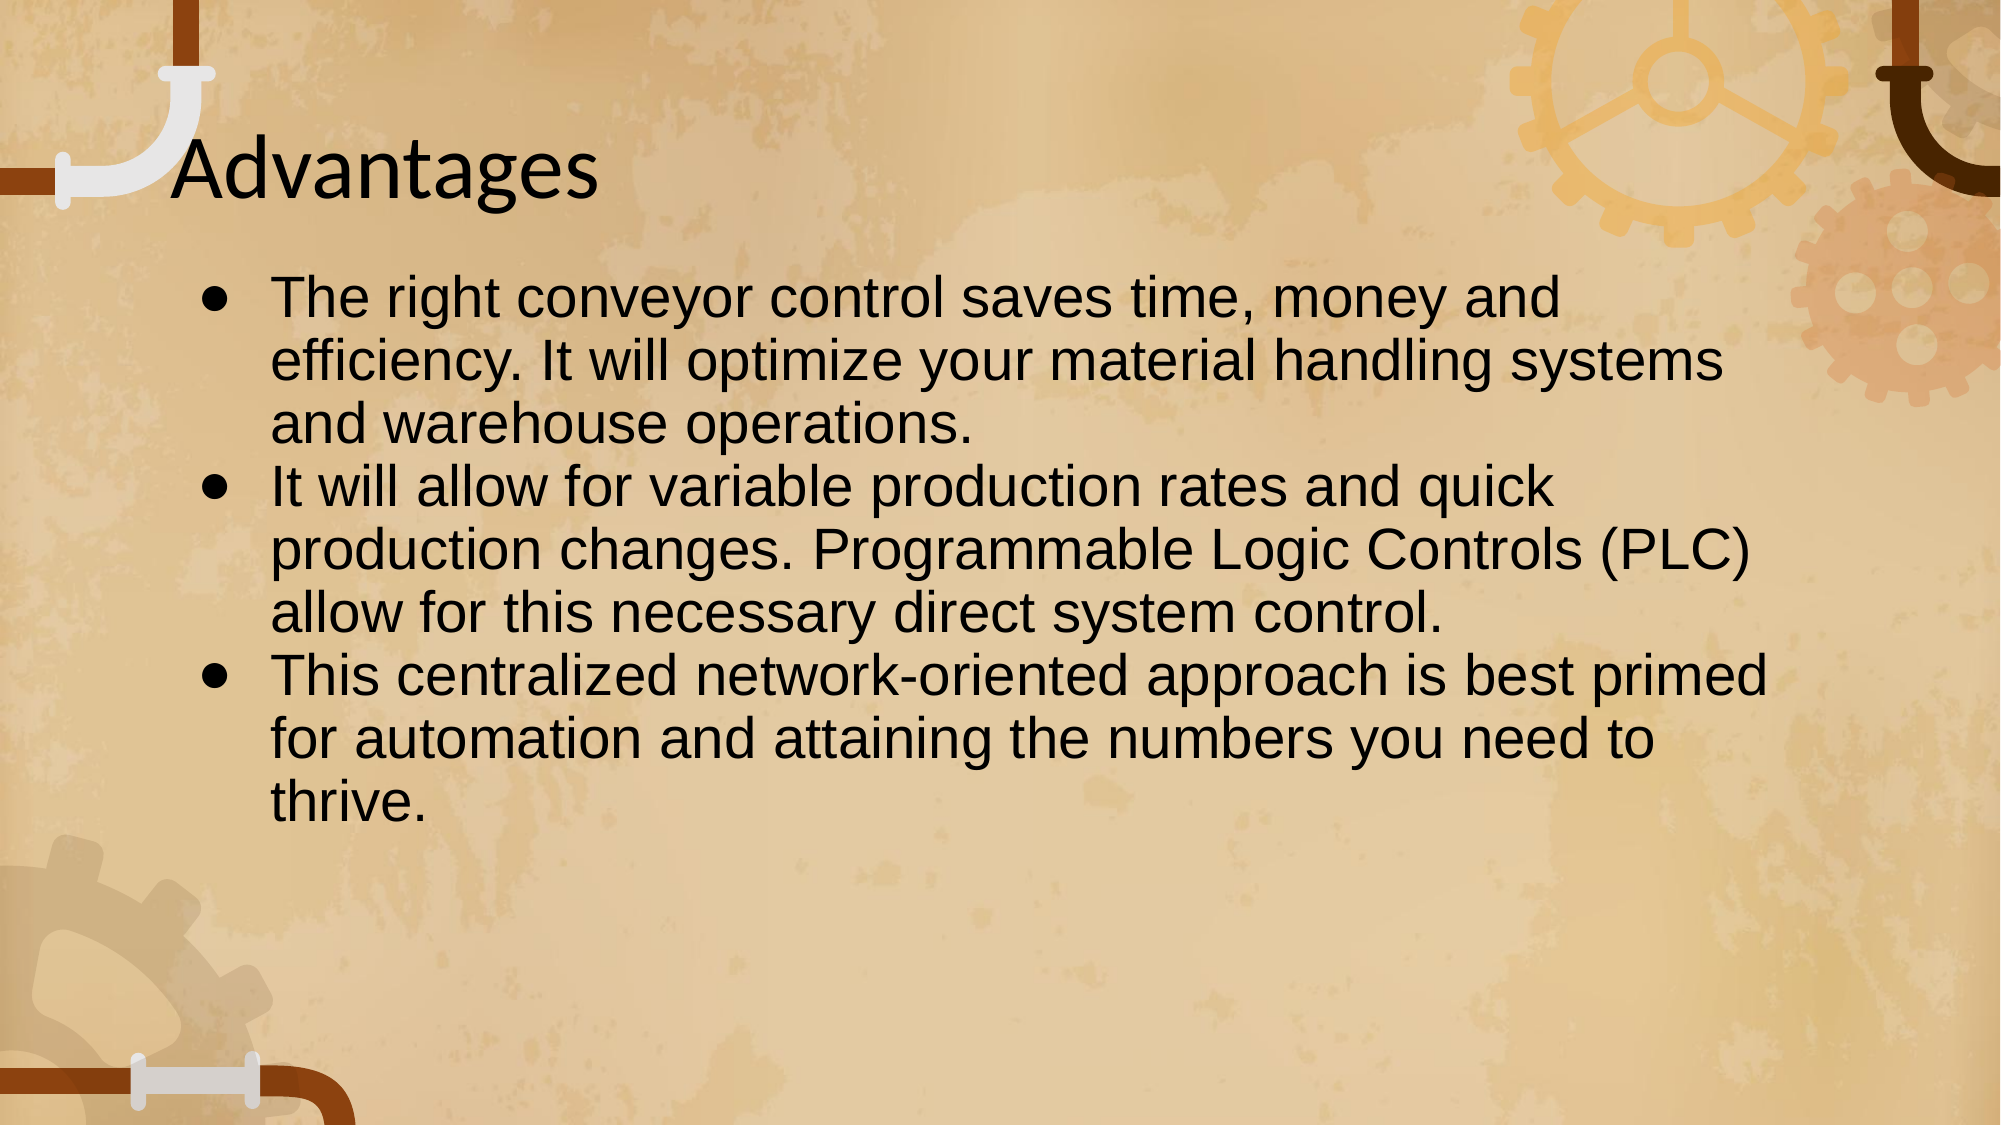

# Advantages
The right conveyor control saves time, money and efficiency. It will optimize your material handling systems and warehouse operations.
It will allow for variable production rates and quick production changes. Programmable Logic Controls (PLC) allow for this necessary direct system control.
This centralized network-oriented approach is best primed for automation and attaining the numbers you need to thrive.